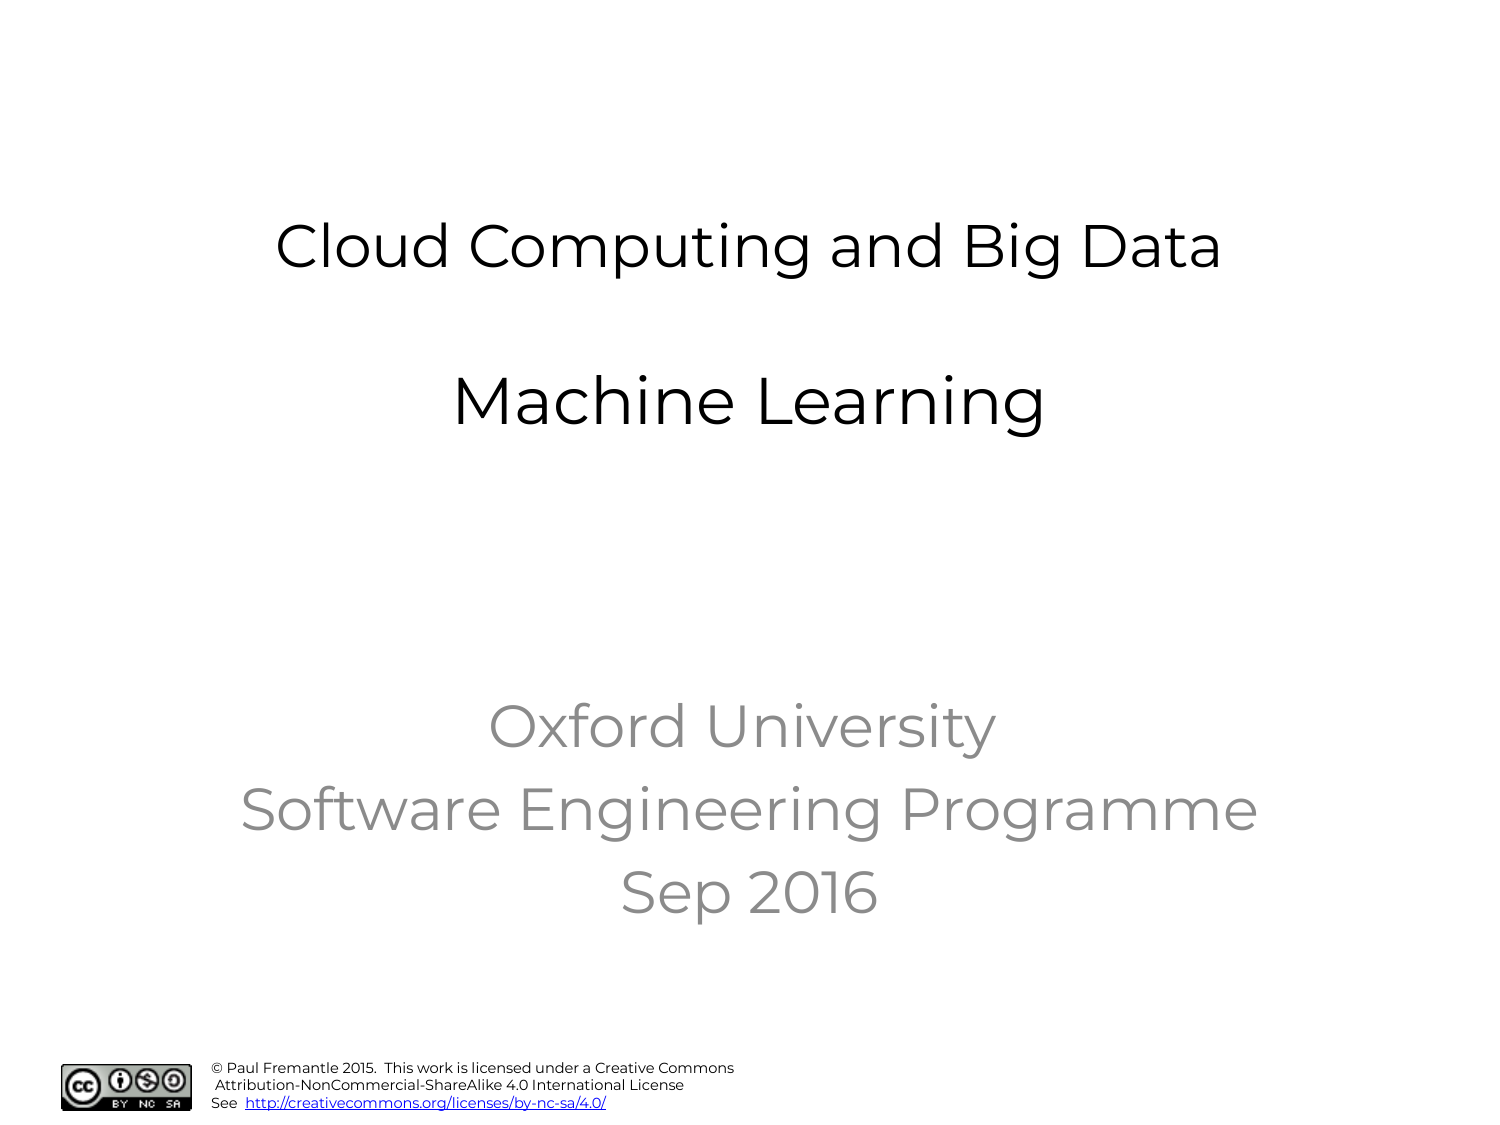

# Cloud Computing and Big Data Machine Learning
Oxford University
Software Engineering Programme
Sep 2016